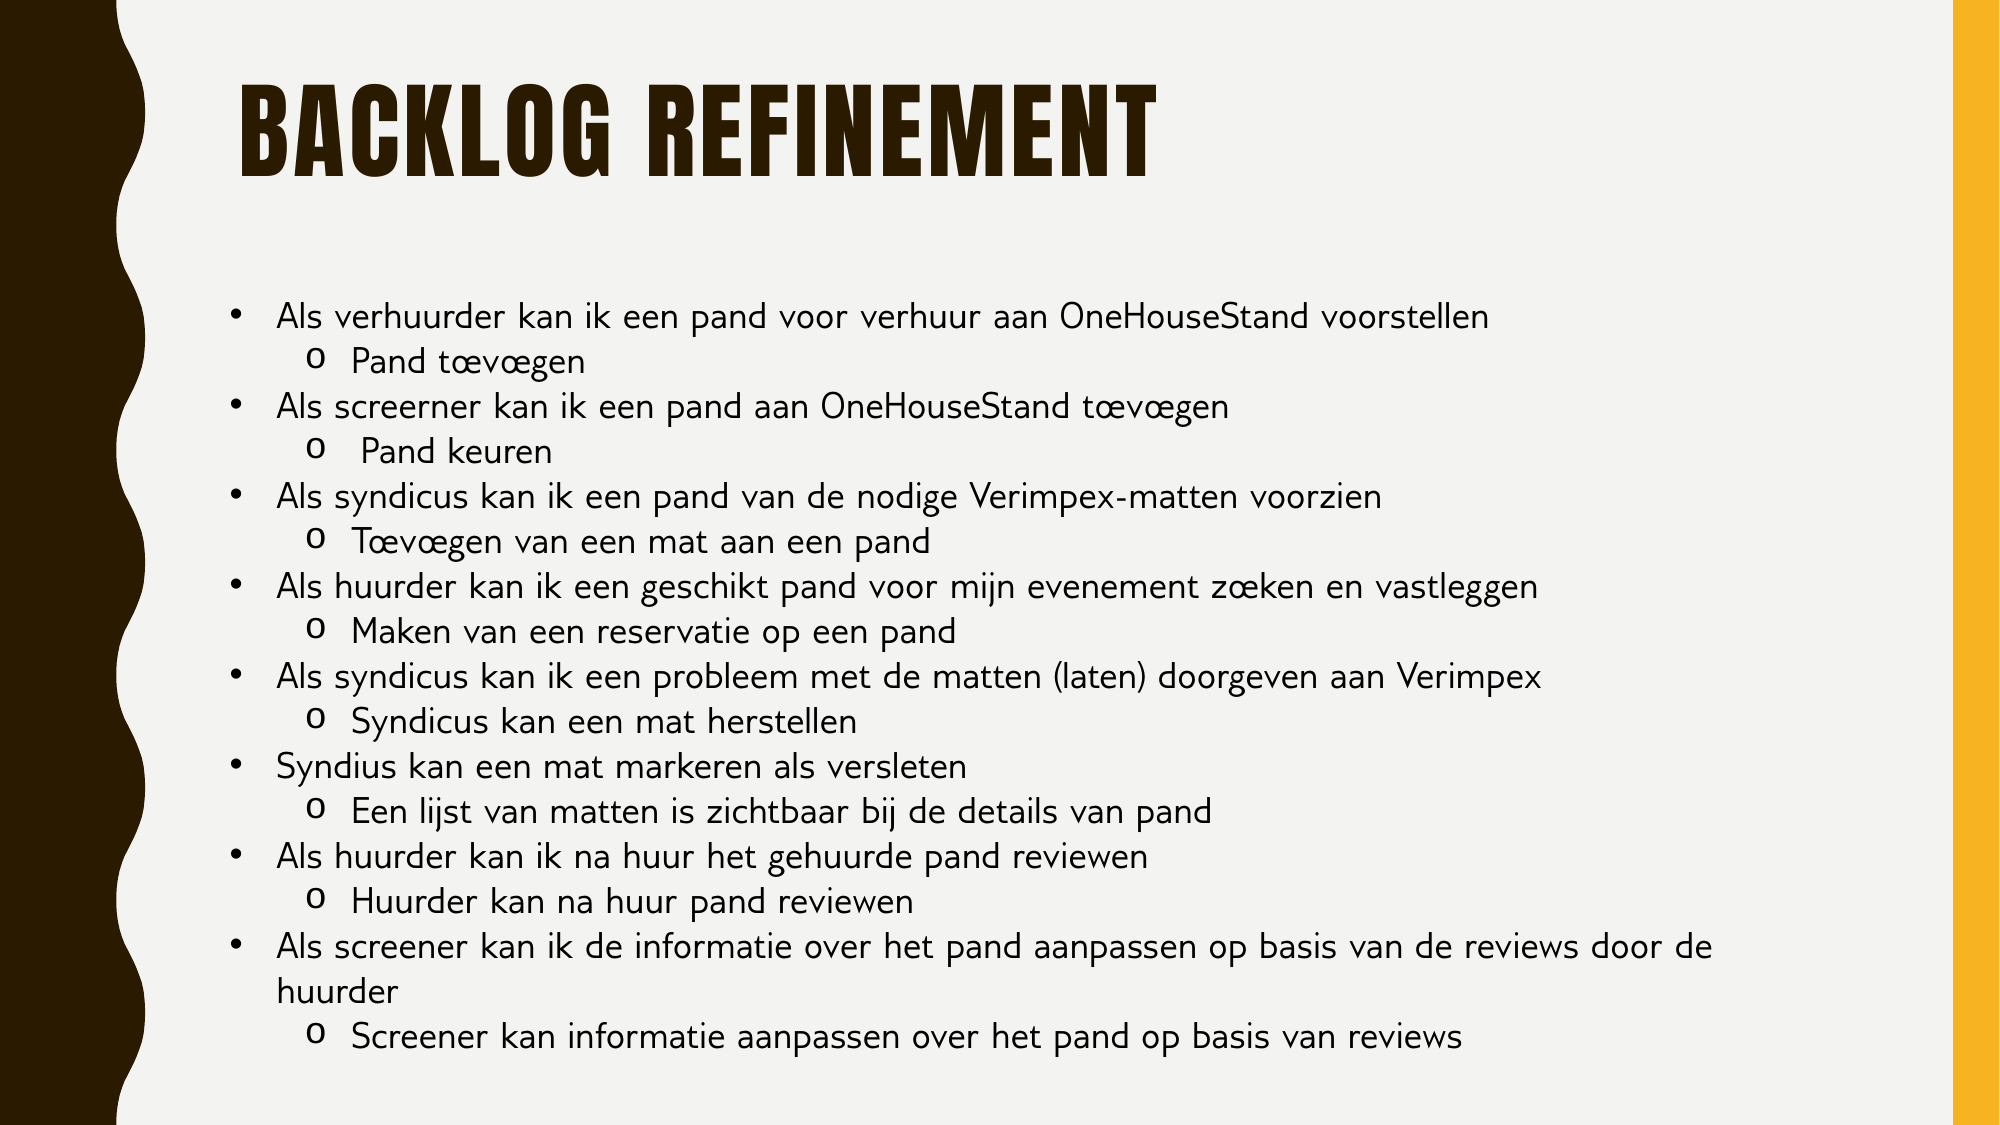

# Backlog refinement

Als verhuurder kan ik een pand voor verhuur aan OneHouseStand voorstellen
Pand toevoegen
Als screerner kan ik een pand aan OneHouseStand toevoegen
Pand keuren
Als syndicus kan ik een pand van de nodige Verimpex-matten voorzien
Toevoegen van een mat aan een pand
Als huurder kan ik een geschikt pand voor mijn evenement zoeken en vastleggen
Maken van een reservatie op een pand
Als syndicus kan ik een probleem met de matten (laten) doorgeven aan Verimpex
Syndicus kan een mat herstellen
Syndius kan een mat markeren als versleten
Een lijst van matten is zichtbaar bij de details van pand
Als huurder kan ik na huur het gehuurde pand reviewen
Huurder kan na huur pand reviewen
Als screener kan ik de informatie over het pand aanpassen op basis van de reviews door de huurder
Screener kan informatie aanpassen over het pand op basis van reviews